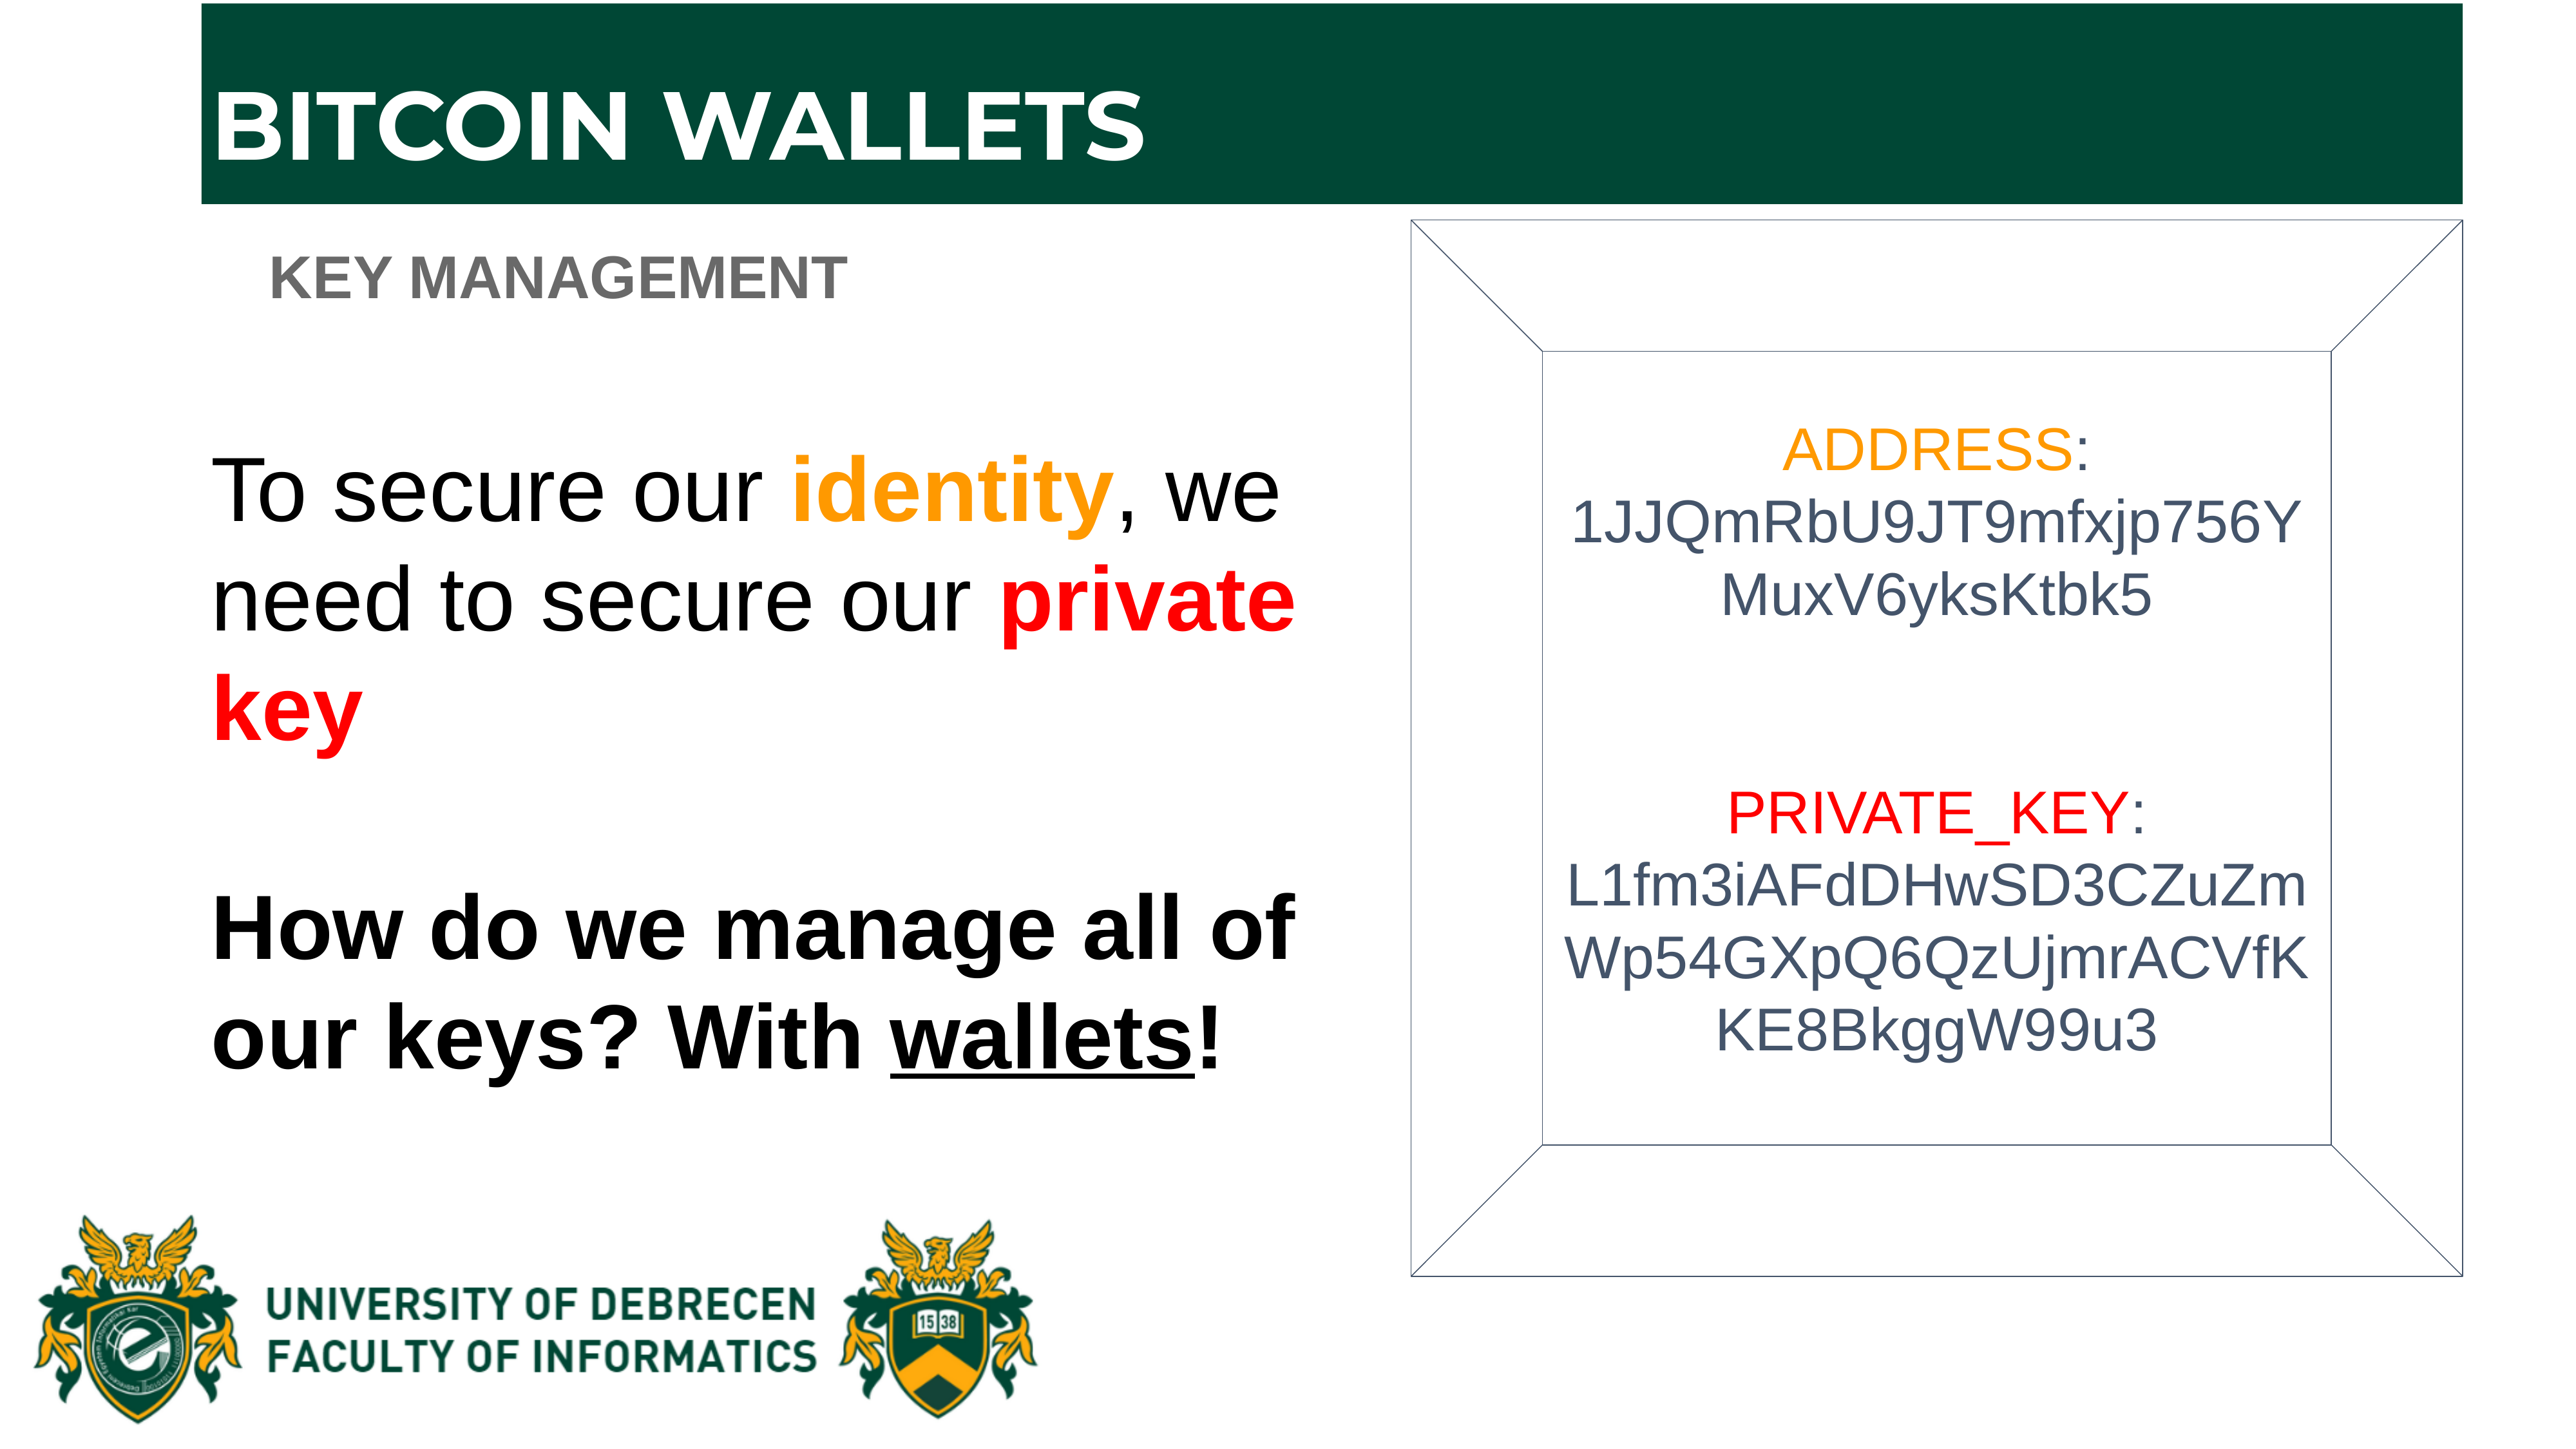

BITCOIN WALLETS

KEY MANAGEMENT
ADDRESS: 1JJQmRbU9JT9mfxjp756YMuxV6yksKtbk5
To secure our identity, we need to secure our private key

How do we manage all of our keys? With wallets!
PRIVATE_KEY: L1fm3iAFdDHwSD3CZuZmWp54GXpQ6QzUjmrACVfKKE8BkggW99u3